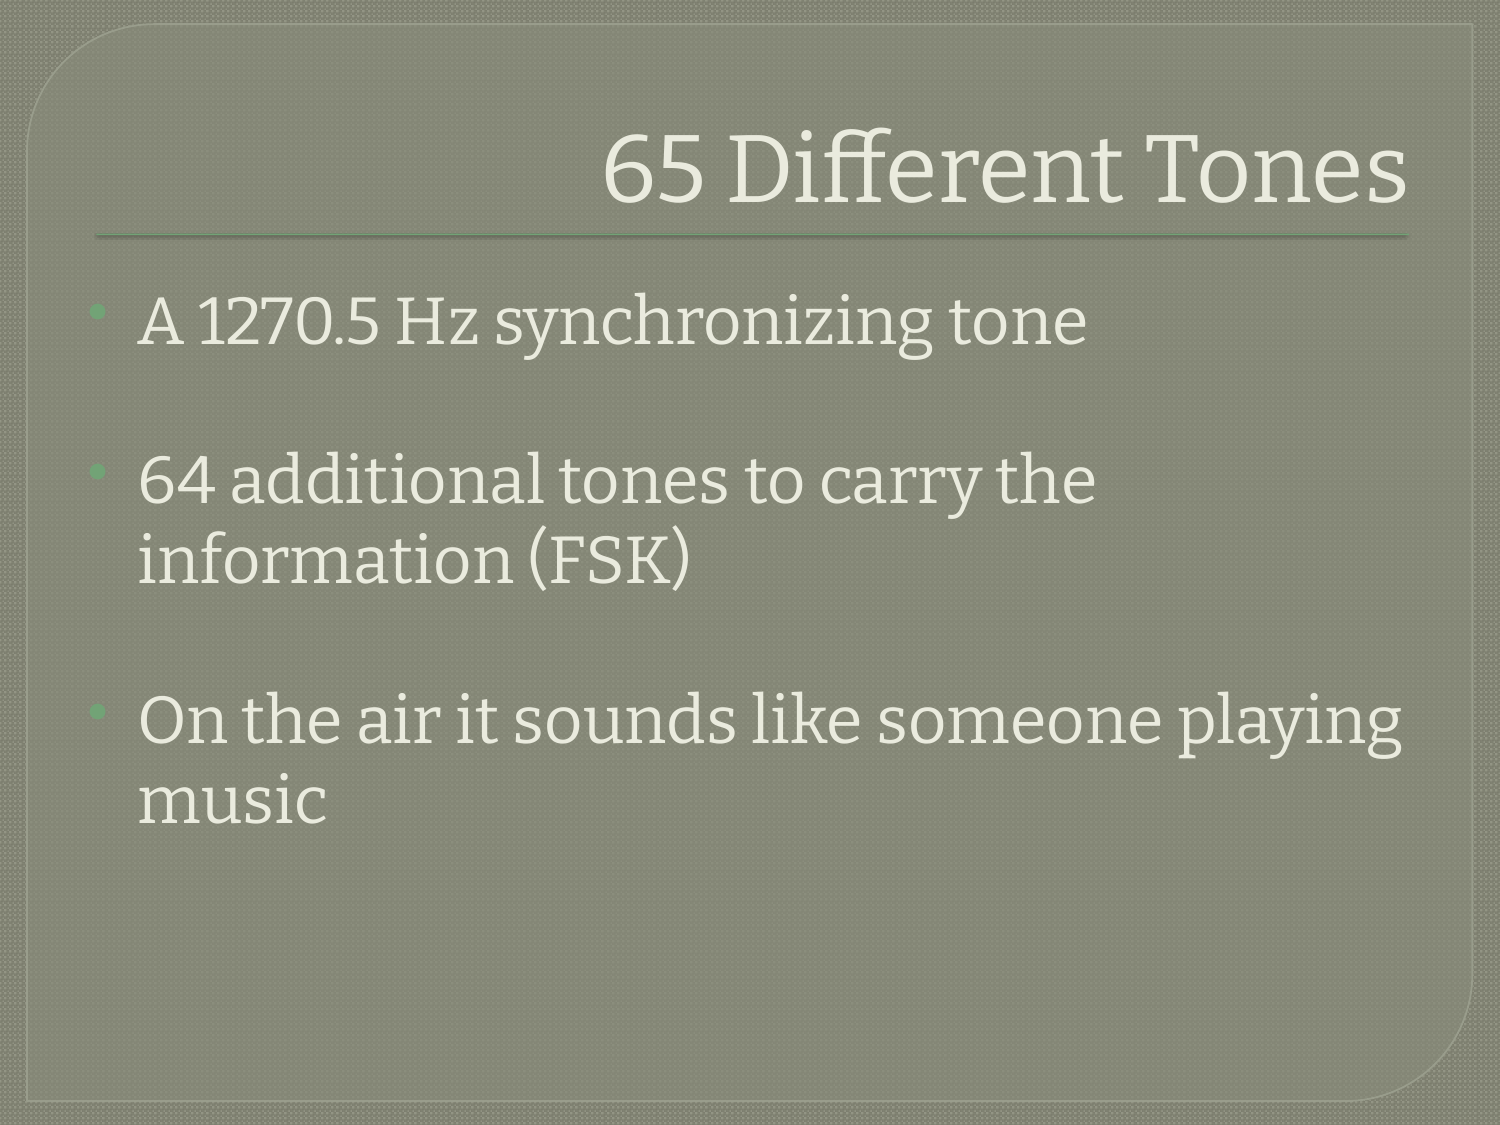

# 65 Different Tones
A 1270.5 Hz synchronizing tone

64 additional tones to carry the information (FSK)

On the air it sounds like someone playing music